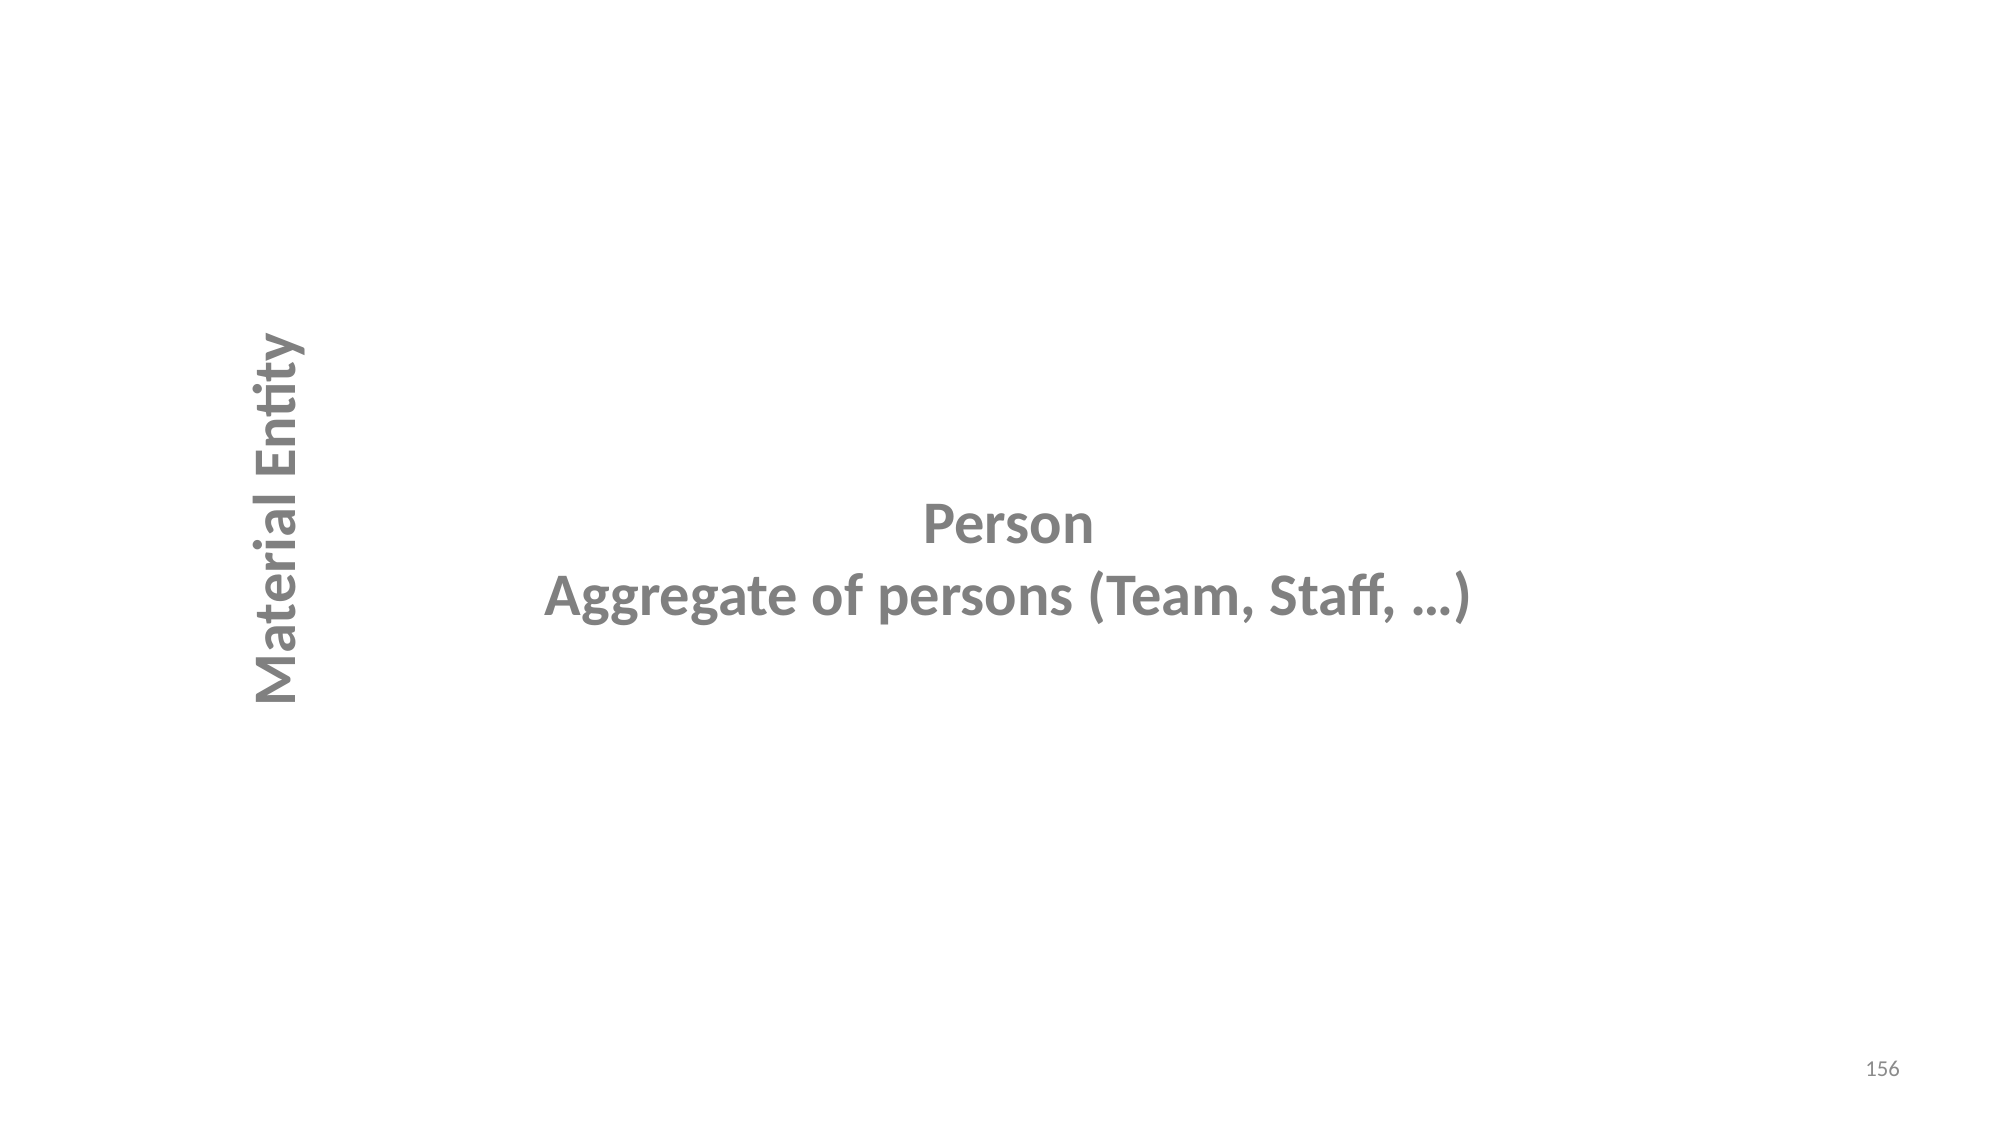

Material Entity
Person
Aggregate of persons (Team, Staff, …)
156